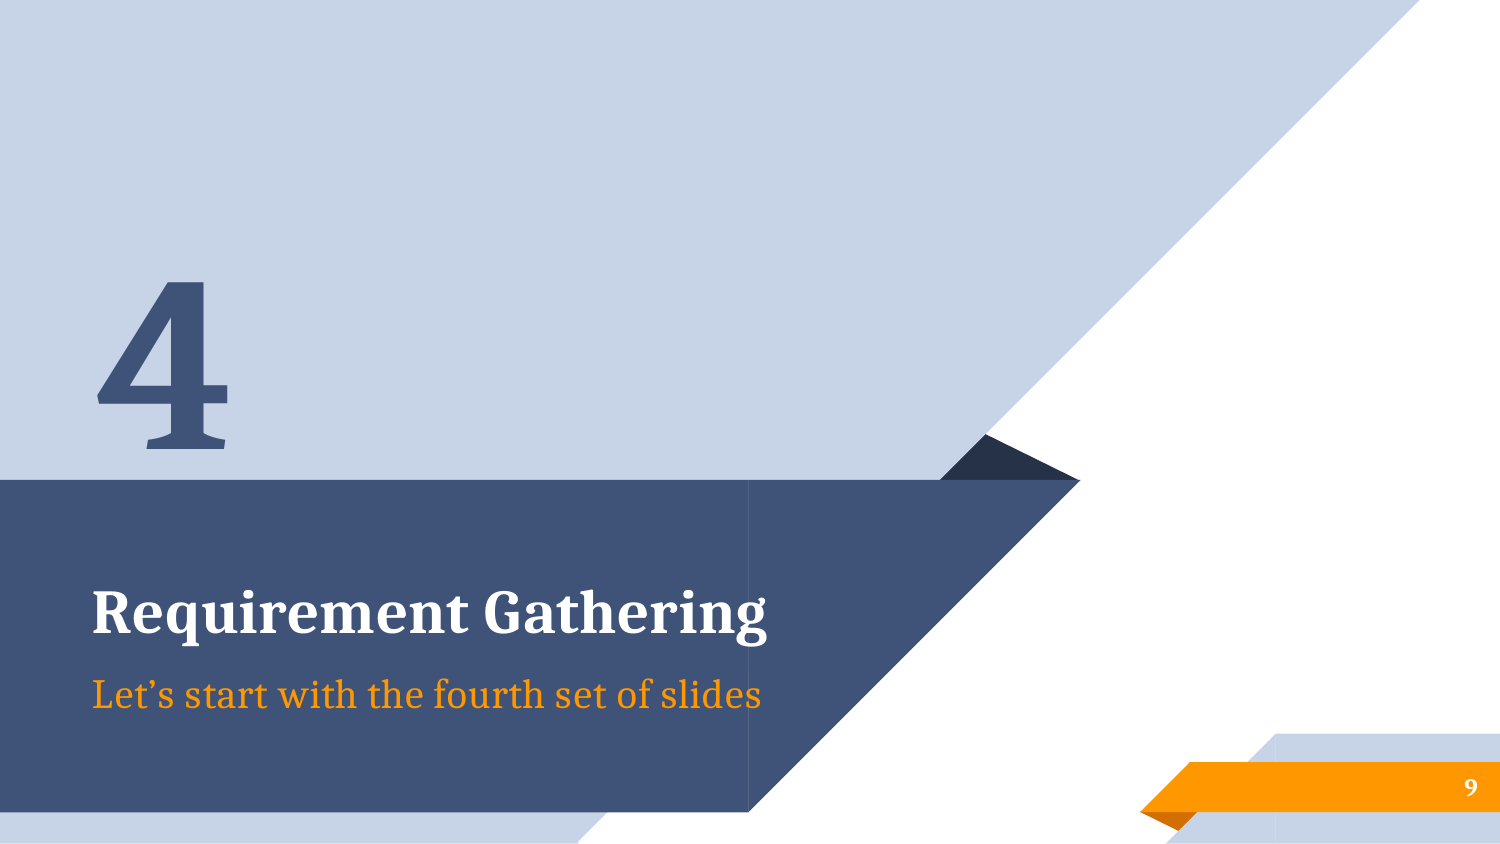

4
# Requirement Gathering
Let’s start with the fourth set of slides
9